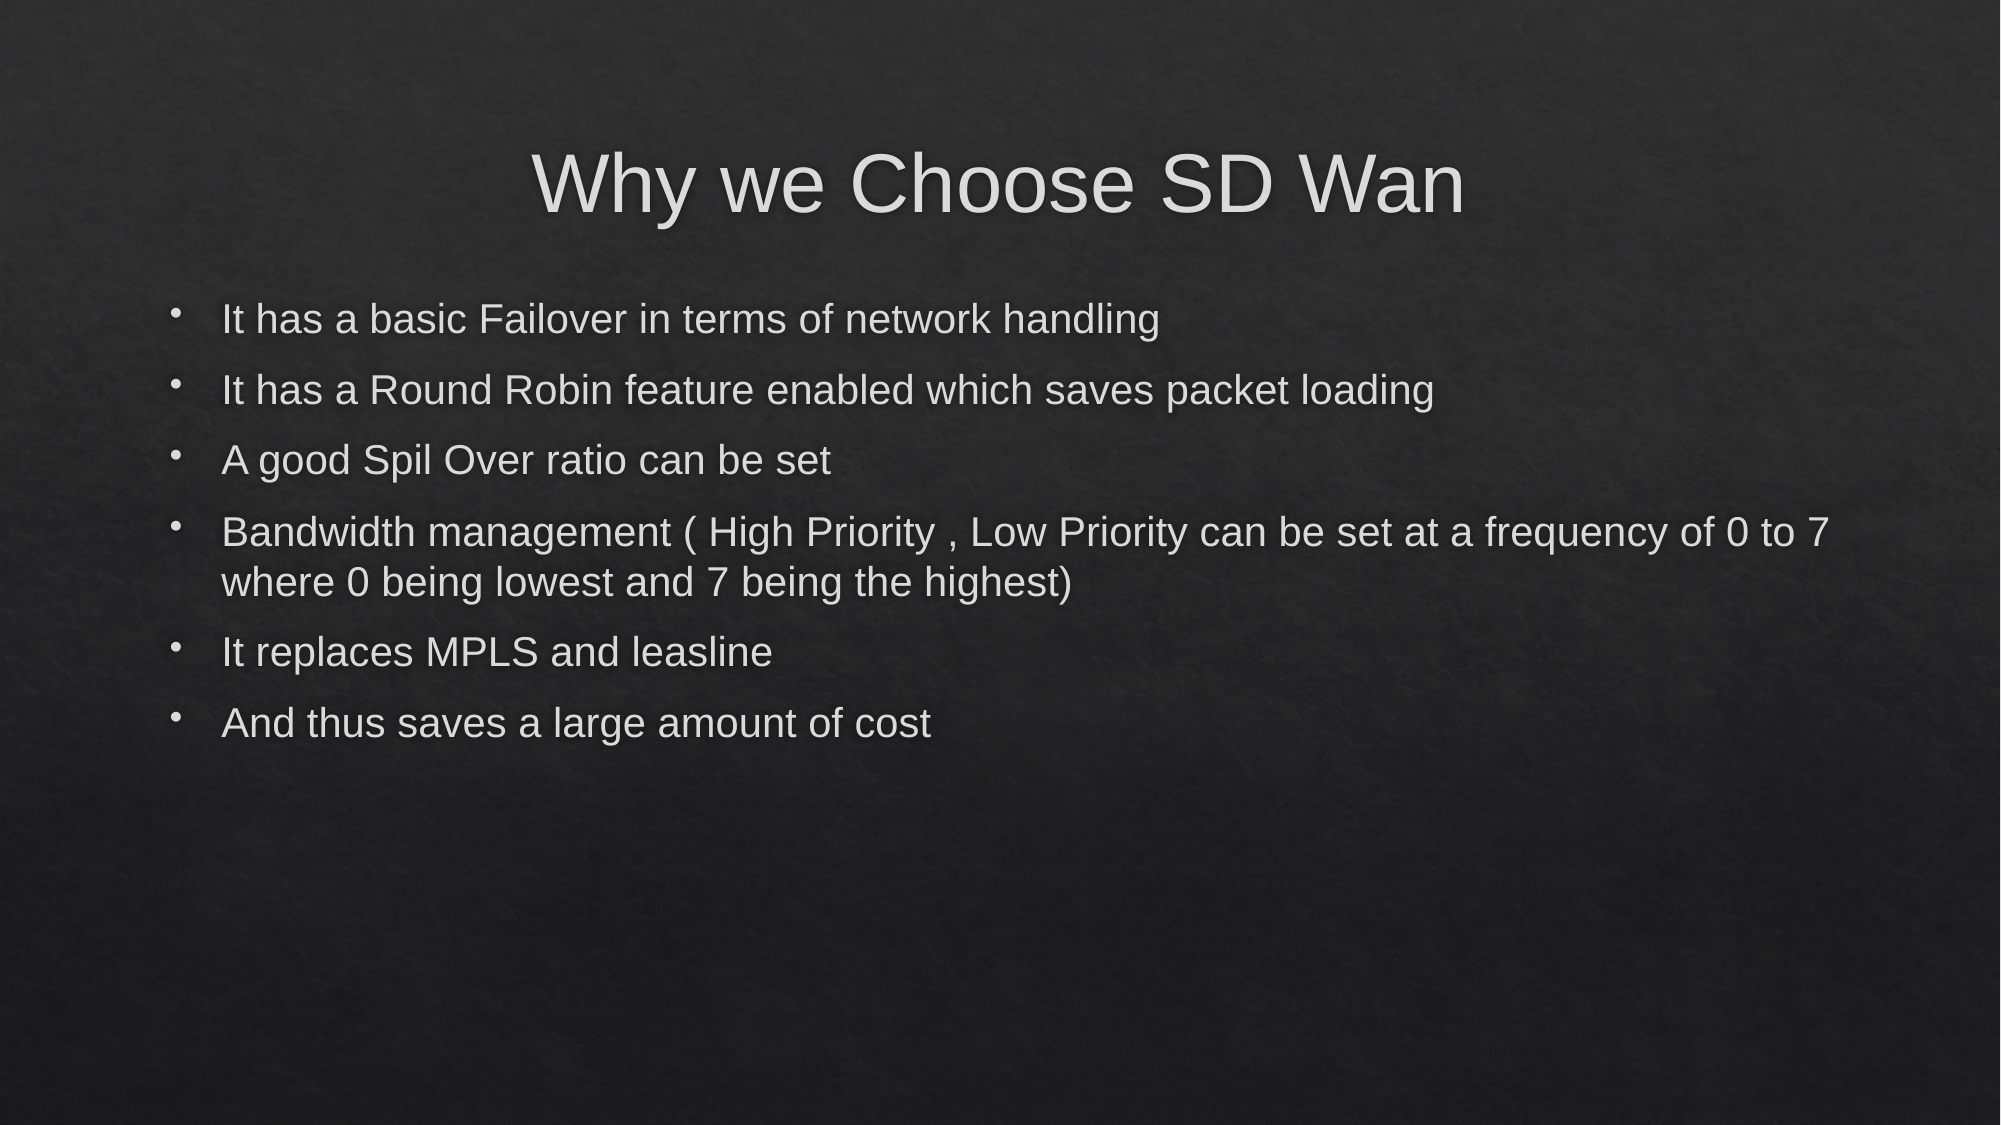

# Why we Choose SD Wan
It has a basic Failover in terms of network handling
It has a Round Robin feature enabled which saves packet loading
A good Spil Over ratio can be set
Bandwidth management ( High Priority , Low Priority can be set at a frequency of 0 to 7 where 0 being lowest and 7 being the highest)
It replaces MPLS and leasline
And thus saves a large amount of cost